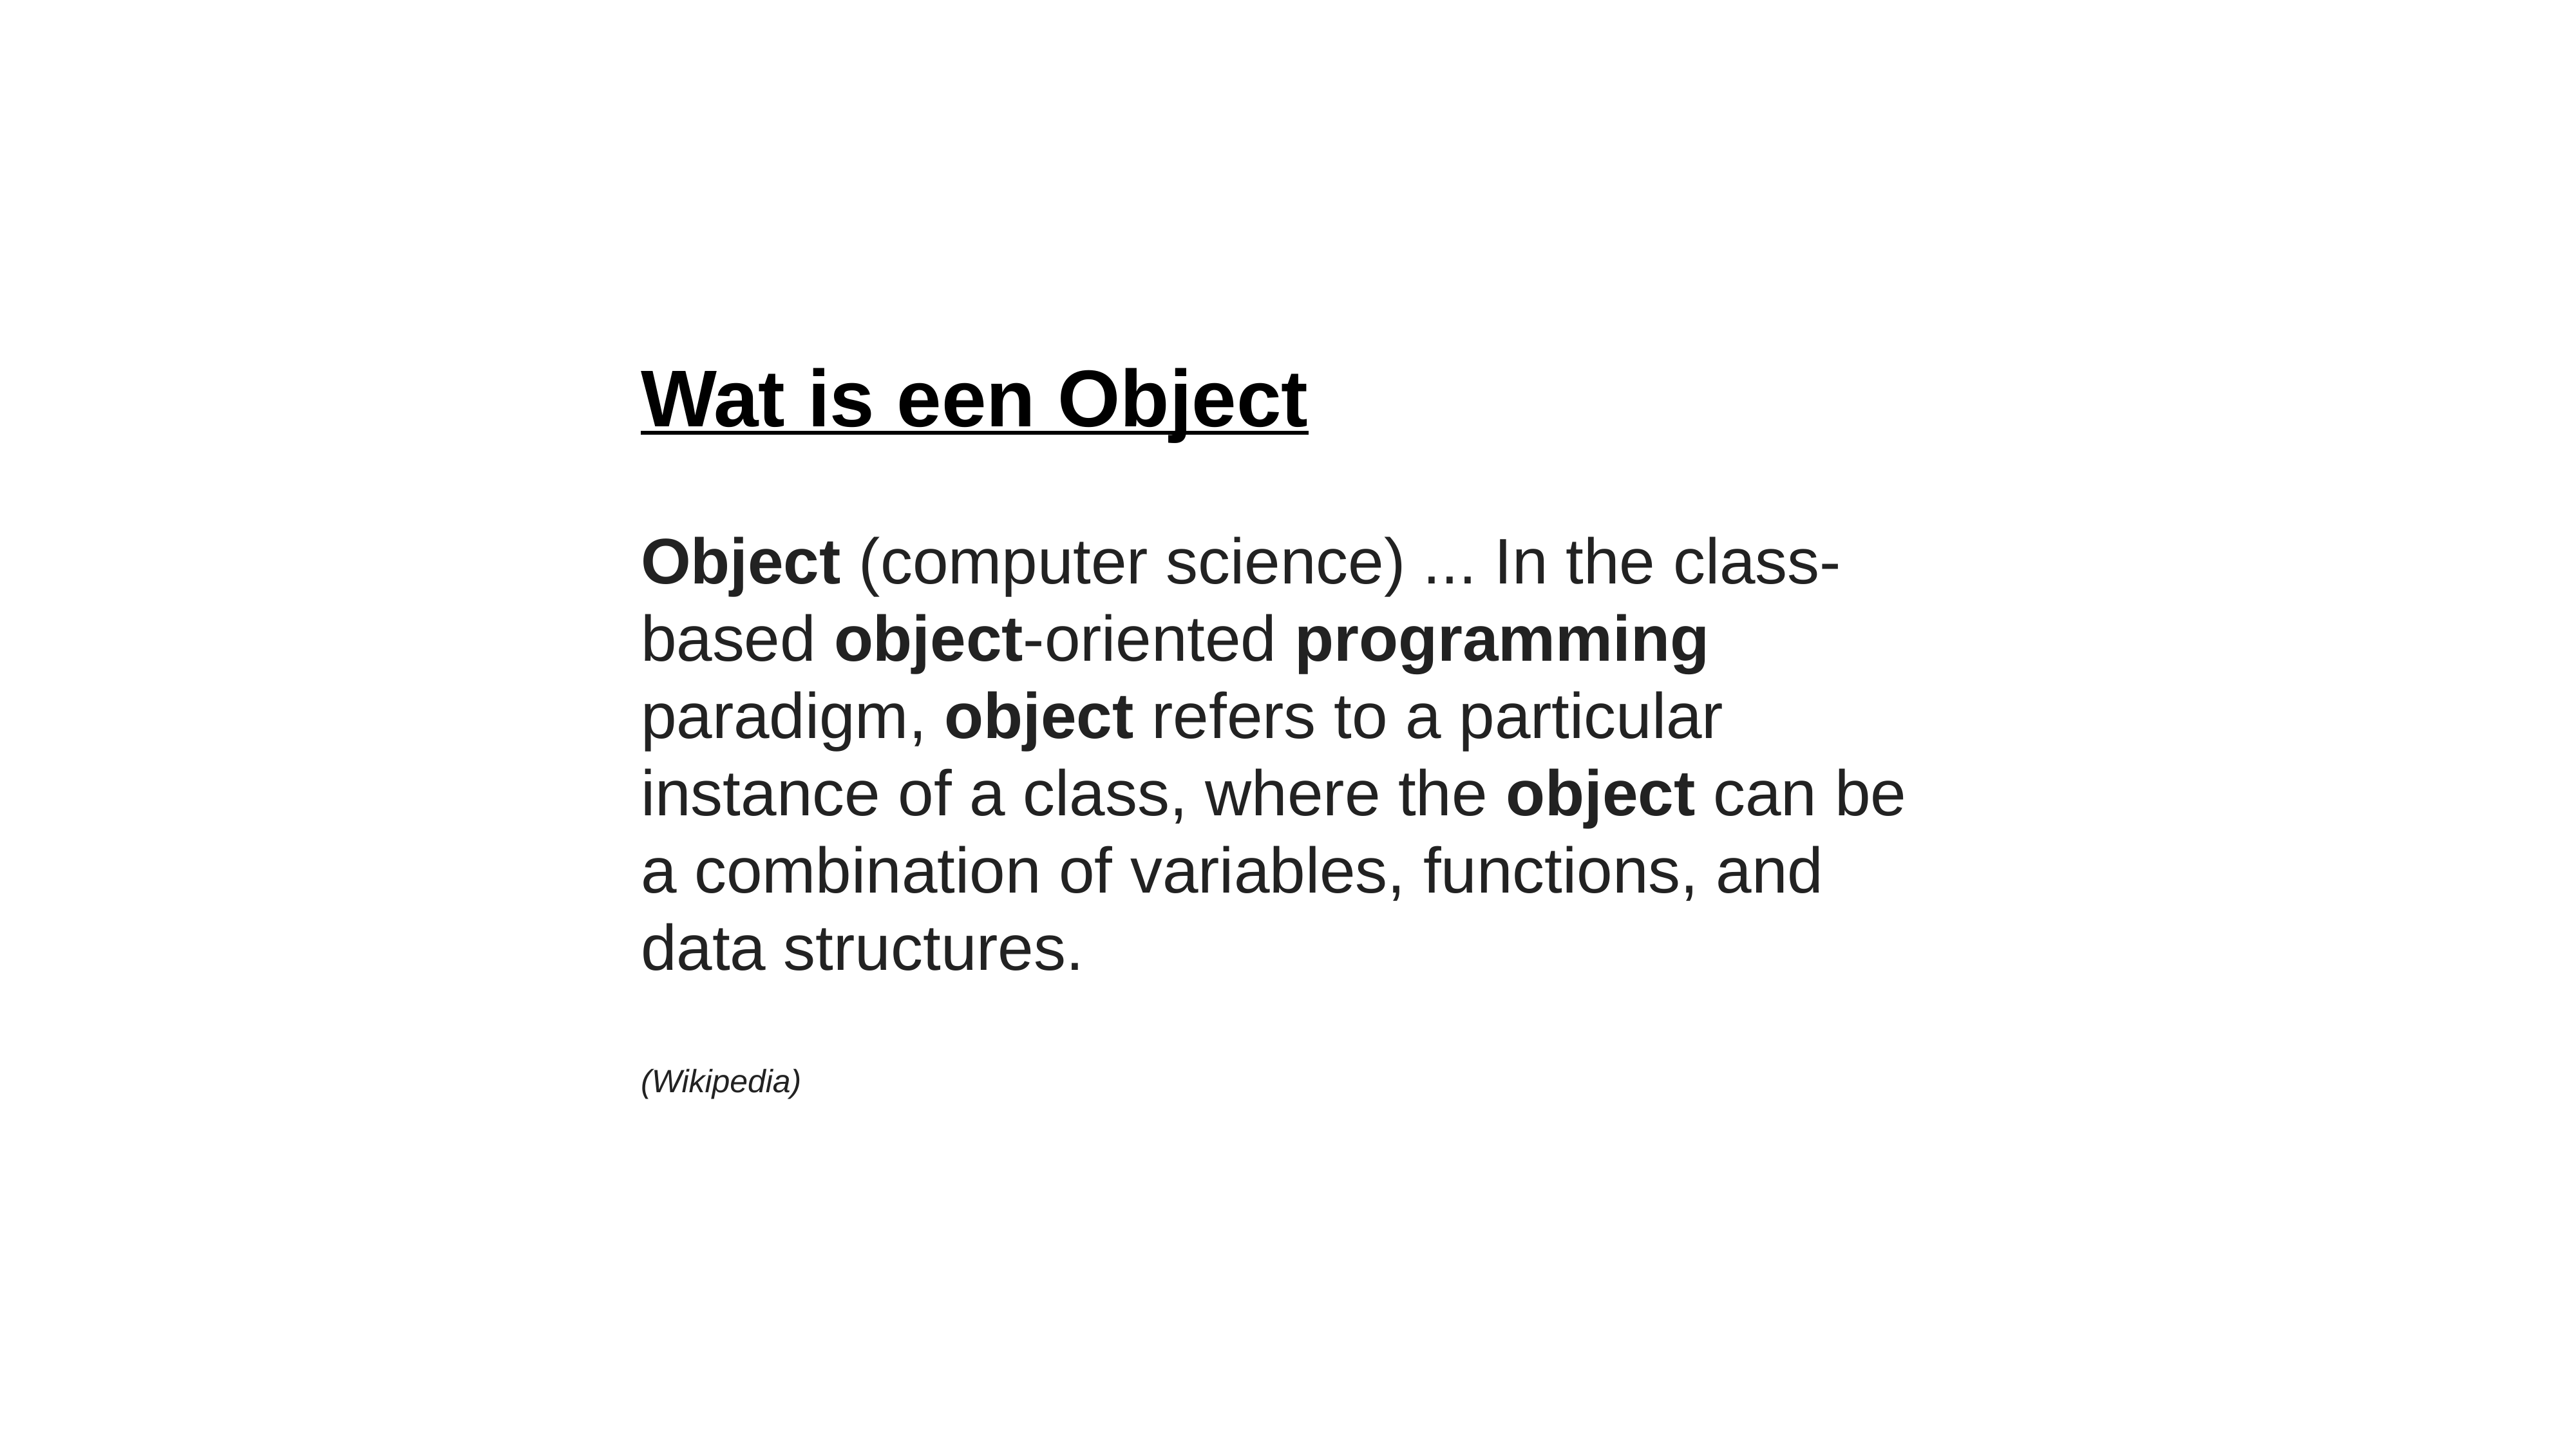

Wat is een Object

Object (computer science) ... In the class-based object-oriented programming paradigm, object refers to a particular instance of a class, where the object can be a combination of variables, functions, and data structures.

(Wikipedia)